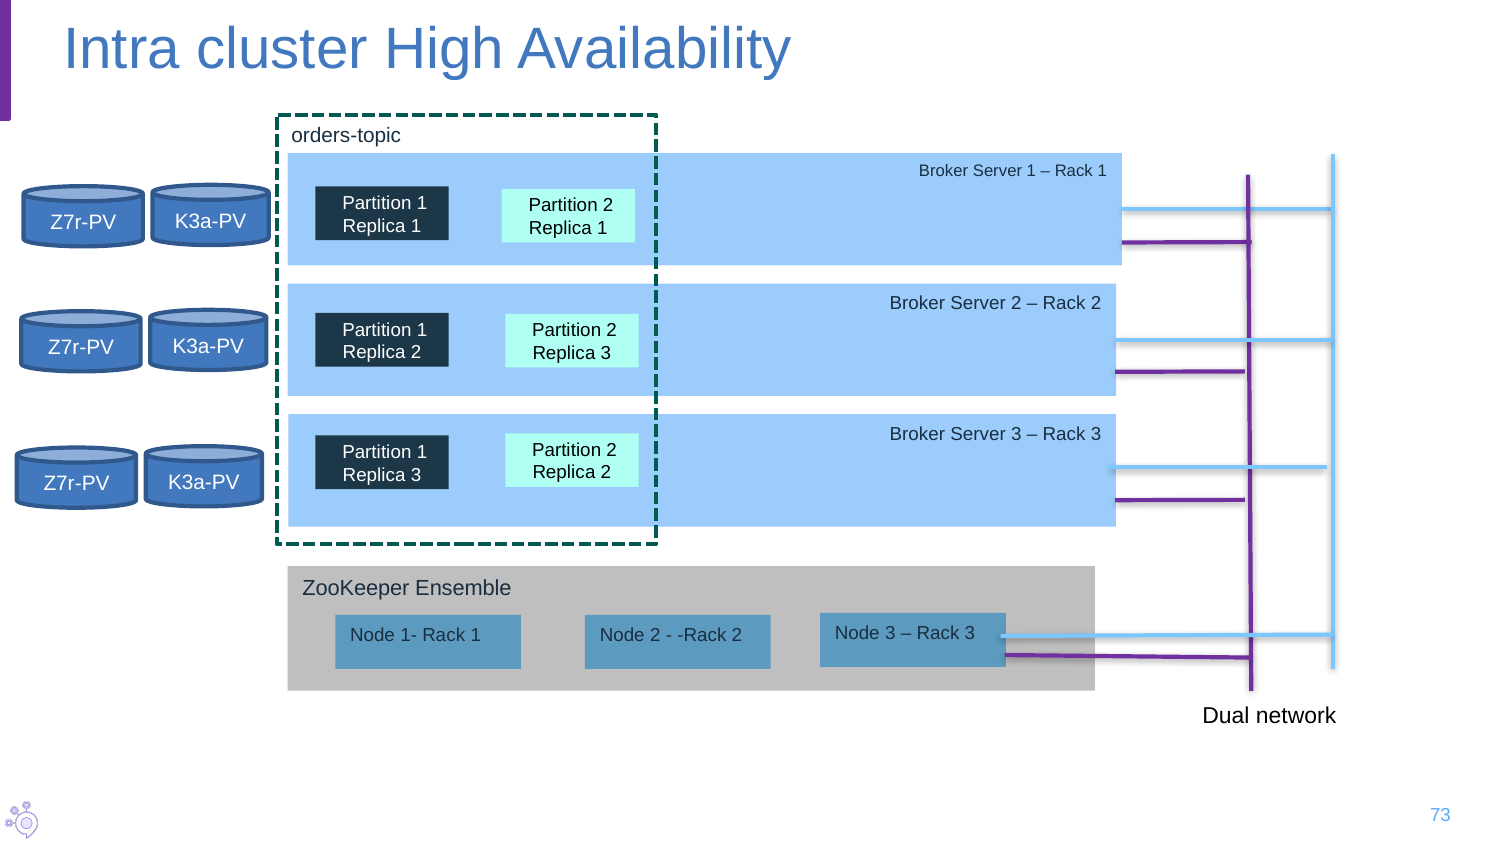

# Intra cluster High Availability
orders-topic
Broker Server 1 – Rack 1
K3a-PV
Z7r-PV
 Partition 1 Replica 1
 Partition 2 Replica 1
Broker Server 2 – Rack 2
K3a-PV
Z7r-PV
 Partition 1 Replica 2
 Partition 2 Replica 3
Broker Server 3 – Rack 3
 Partition 2 Replica 2
 Partition 1 Replica 3
K3a-PV
Z7r-PV
ZooKeeper Ensemble
Node 3 – Rack 3
Node 2 - -Rack 2
Node 1- Rack 1
Dual network
73